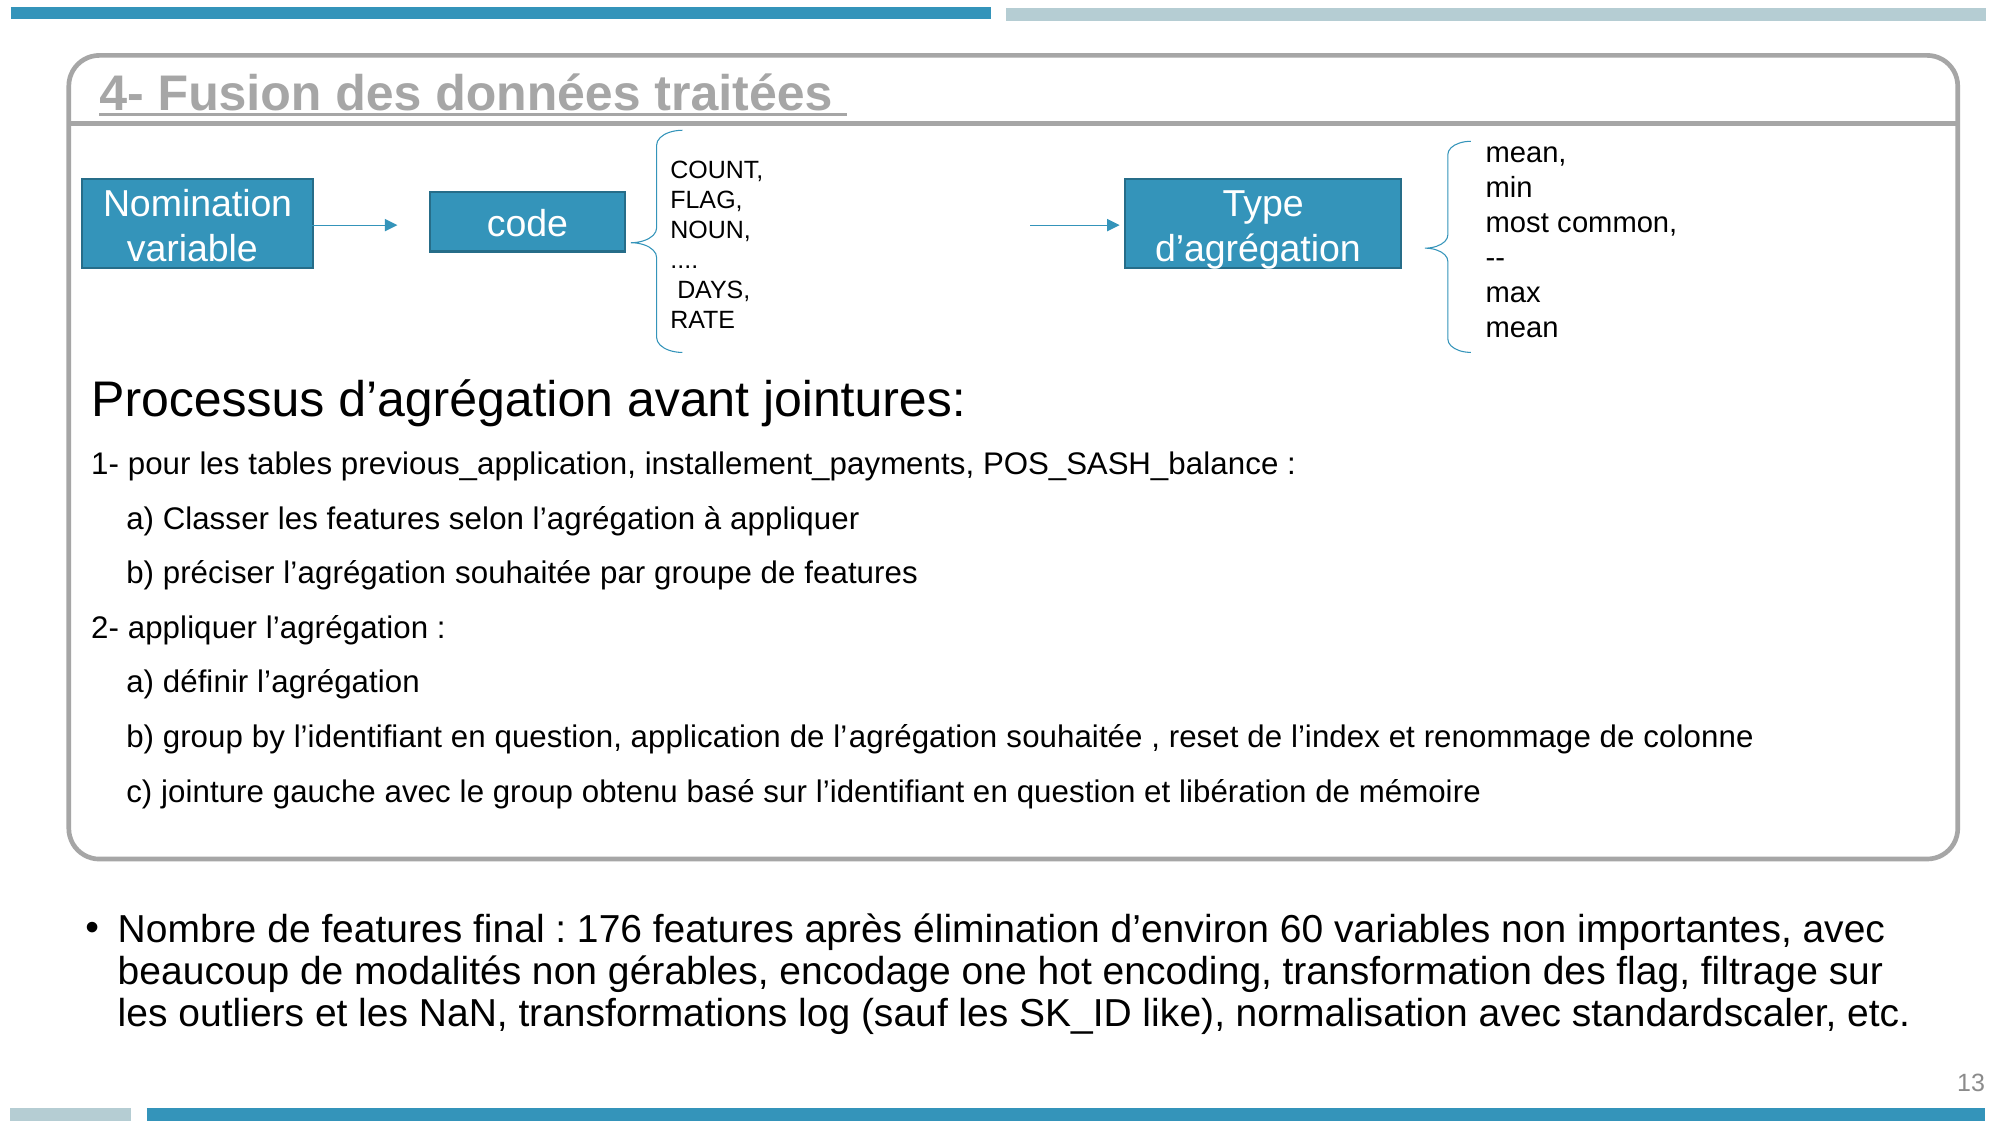

4- Fusion des données traitées

mean,
min
most common,
--
max
mean

COUNT, FLAG, NOUN,
....
 DAYS, RATE
Nomination variable
Type d’agrégation
code
Processus d’agrégation avant jointures:
1- pour les tables previous_application, installement_payments, POS_SASH_balance :
    a) Classer les features selon l’agrégation à appliquer
    b) préciser l’agrégation souhaitée par groupe de features
2- appliquer l’agrégation :
    a) définir l’agrégation
    b) group by l’identifiant en question, application de l’agrégation souhaitée , reset de l’index et renommage de colonne
    c) jointure gauche avec le group obtenu basé sur l’identifiant en question et libération de mémoire
Nombre de features final : 176 features après élimination d’environ 60 variables non importantes, avec beaucoup de modalités non gérables, encodage one hot encoding, transformation des flag, filtrage sur les outliers et les NaN, transformations log (sauf les SK_ID like), normalisation avec standardscaler, etc.
13